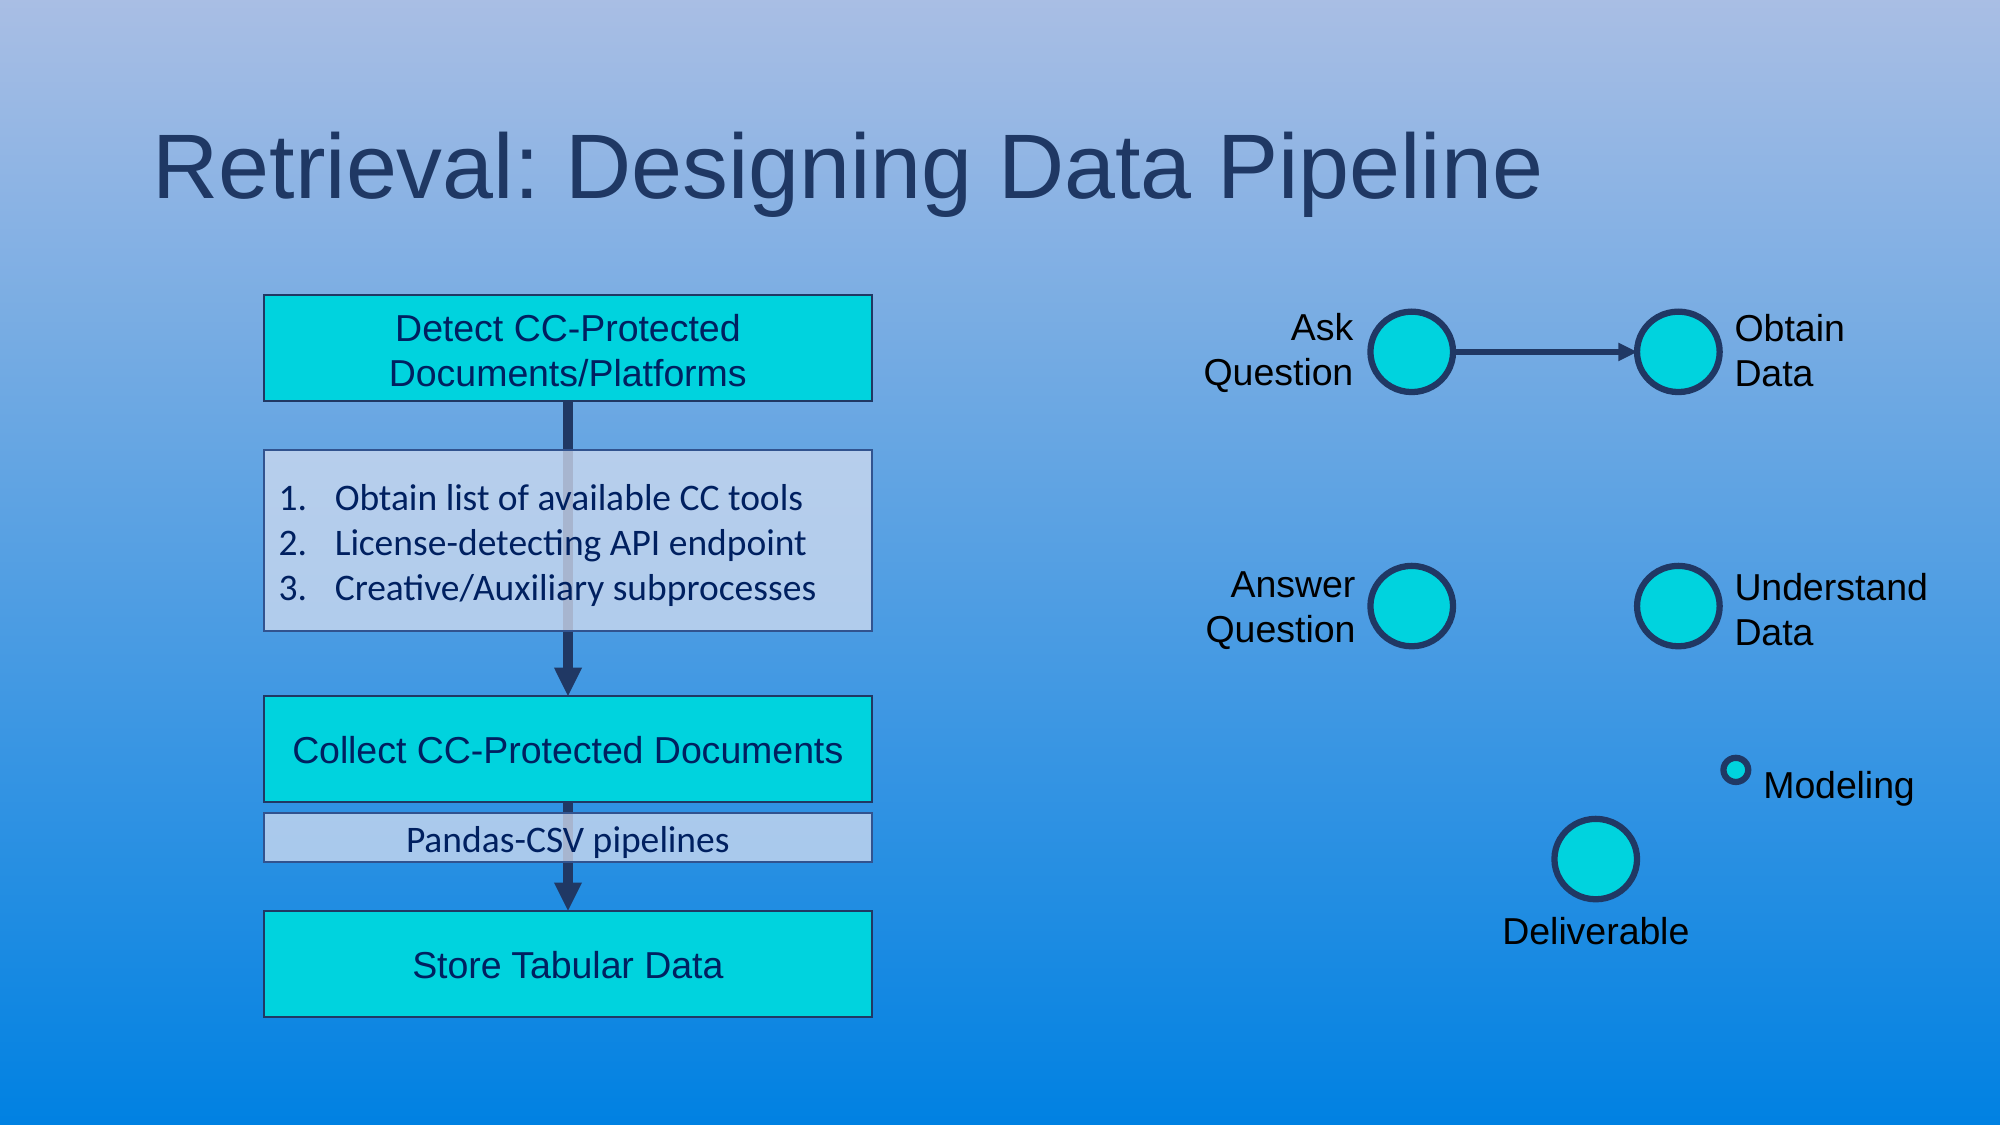

# Retrieval: Designing Data Pipeline
Detect CC-Protected Documents/Platforms
Ask Question
Obtain Data

Deliverable
Answer Question
Understand Data
Modeling
Obtain list of available CC tools
License-detecting API endpoint
Creative/Auxiliary subprocesses
Collect CC-Protected Documents
Pandas-CSV pipelines
Store Tabular Data